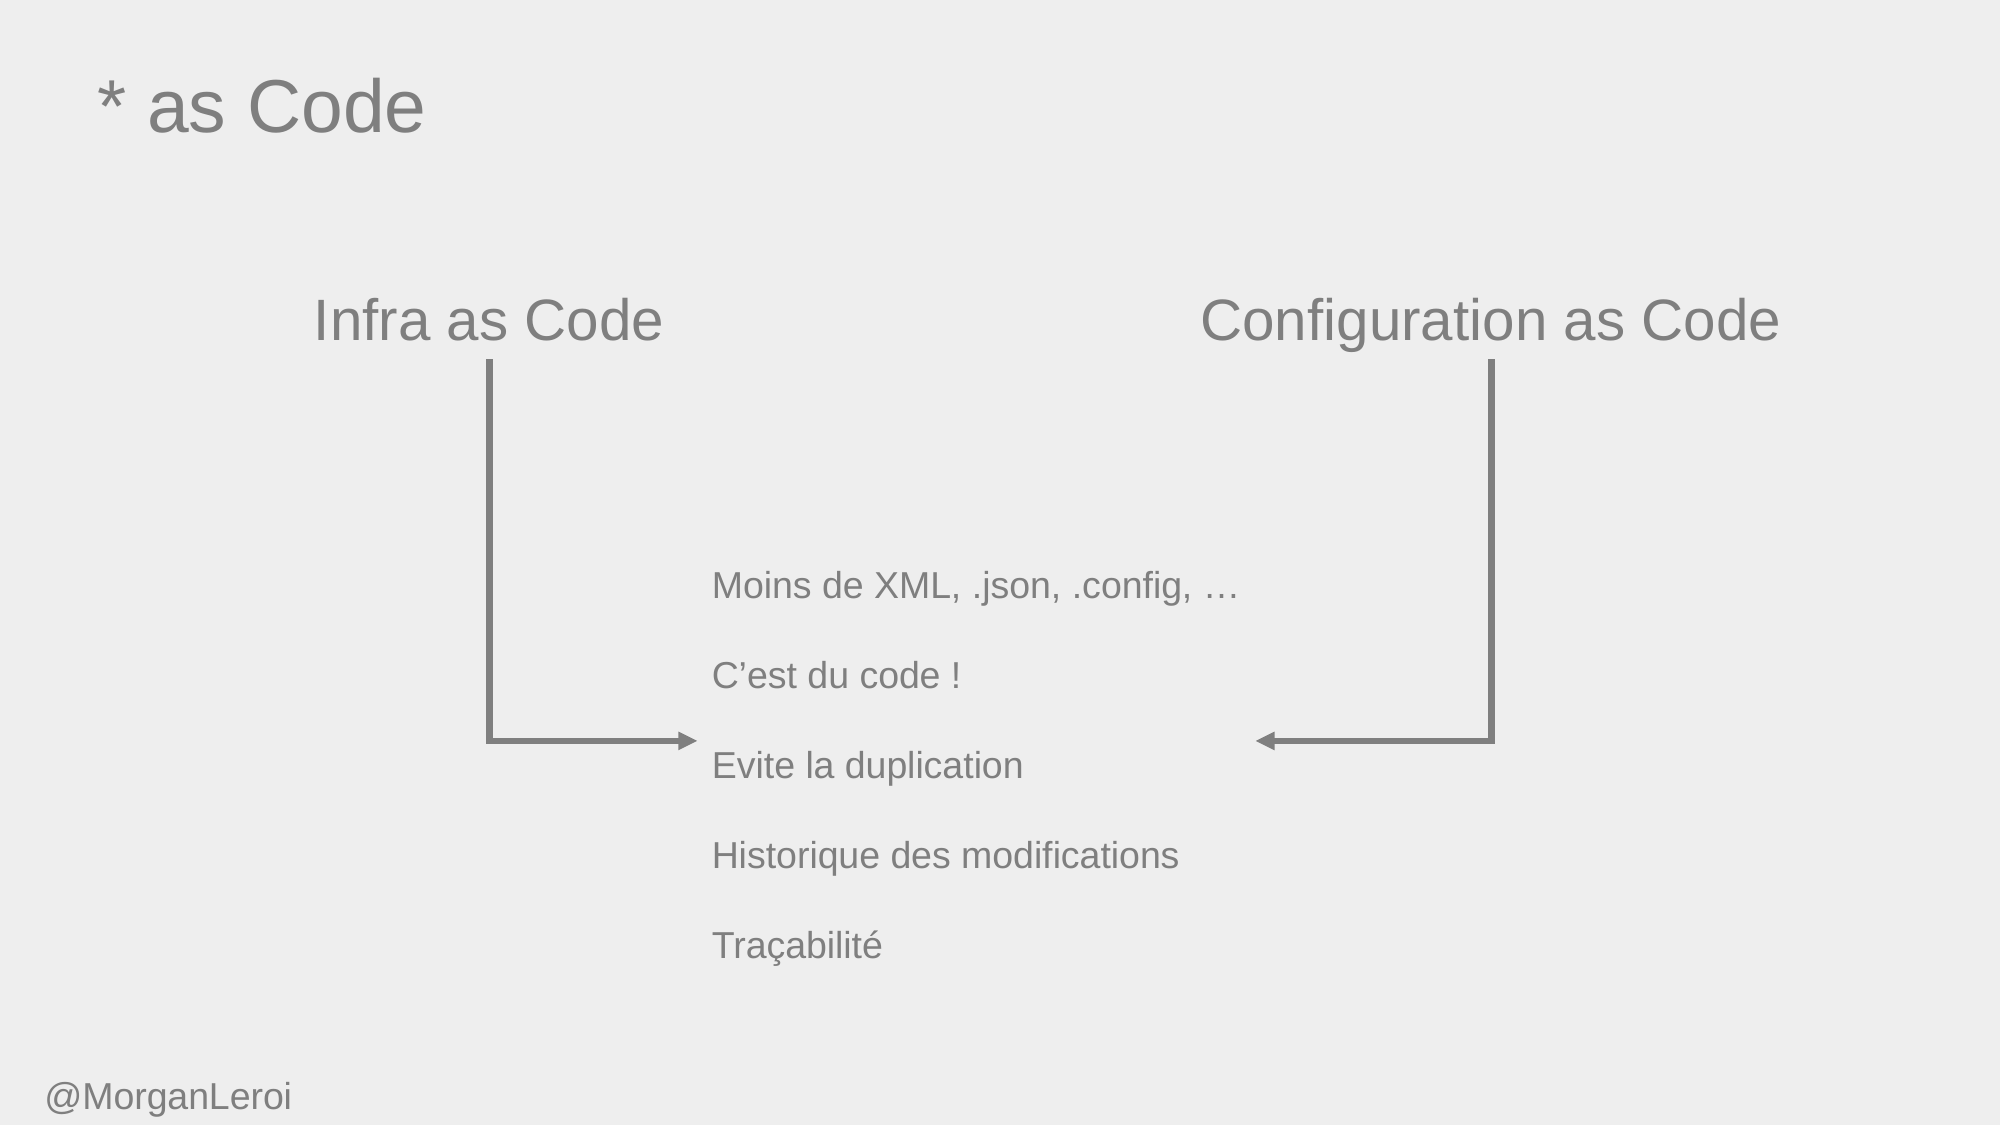

* as Code
Infra as Code
Configuration as Code
Moins de XML, .json, .config, …
C’est du code !
Evite la duplication
Historique des modifications
Traçabilité
@MorganLeroi